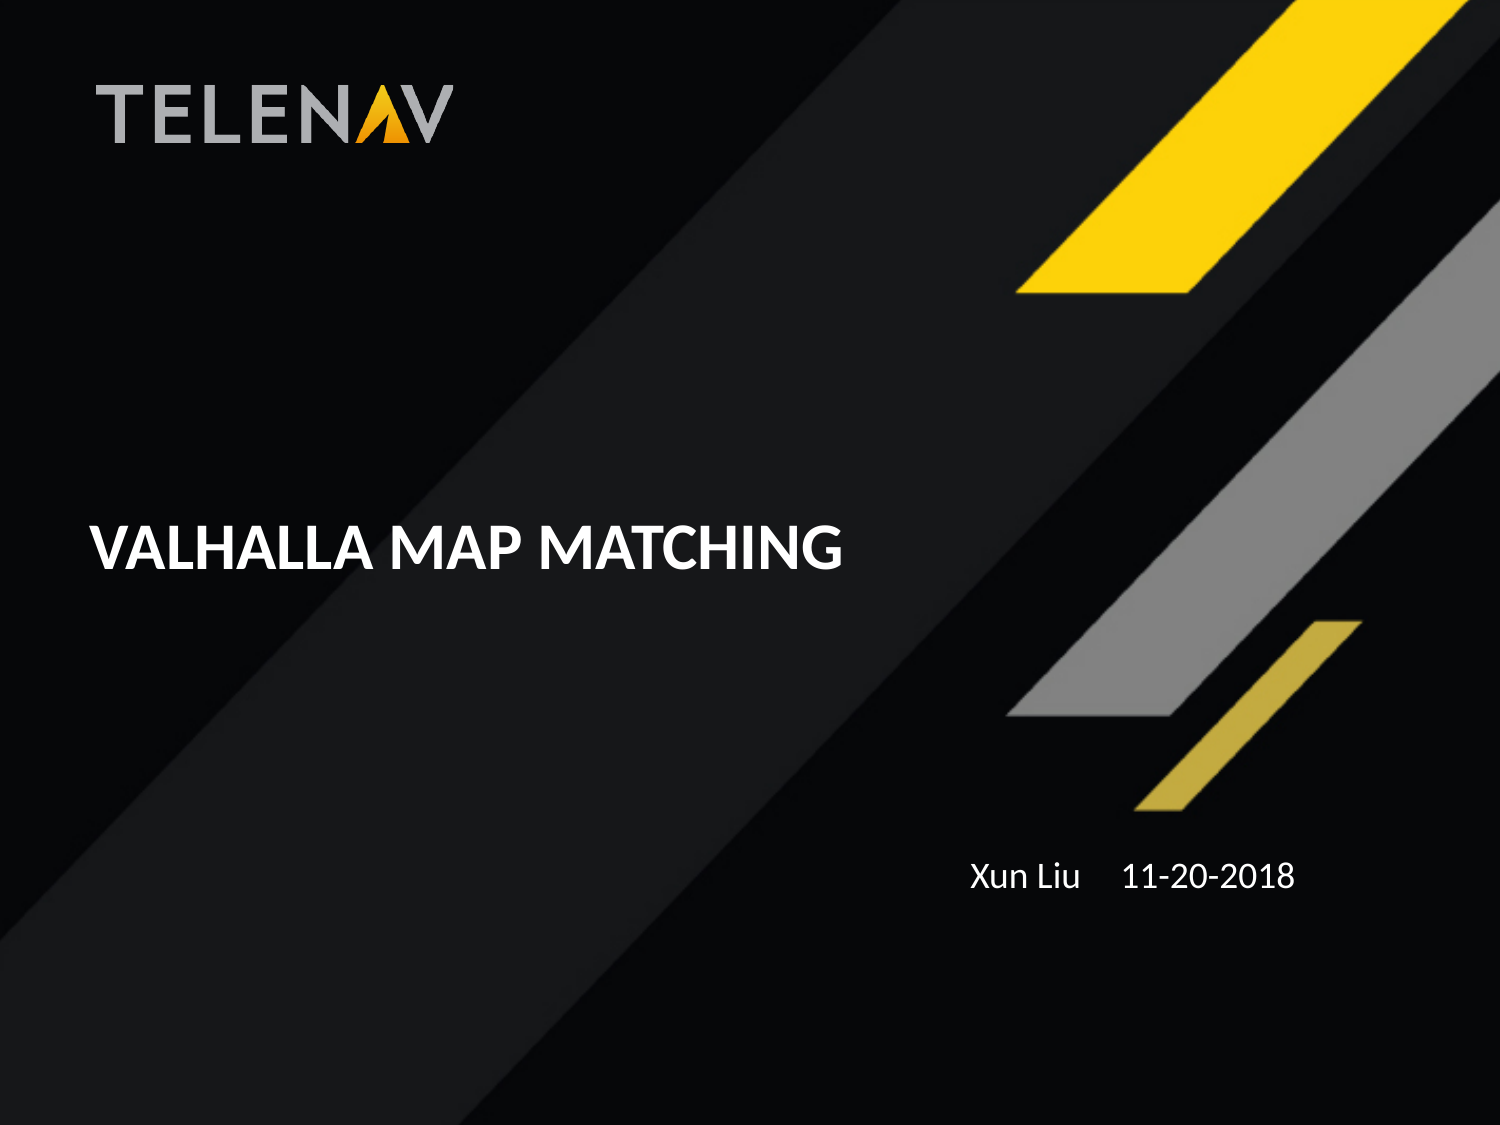

# Valhalla map matching
Xun Liu   	11-20-2018